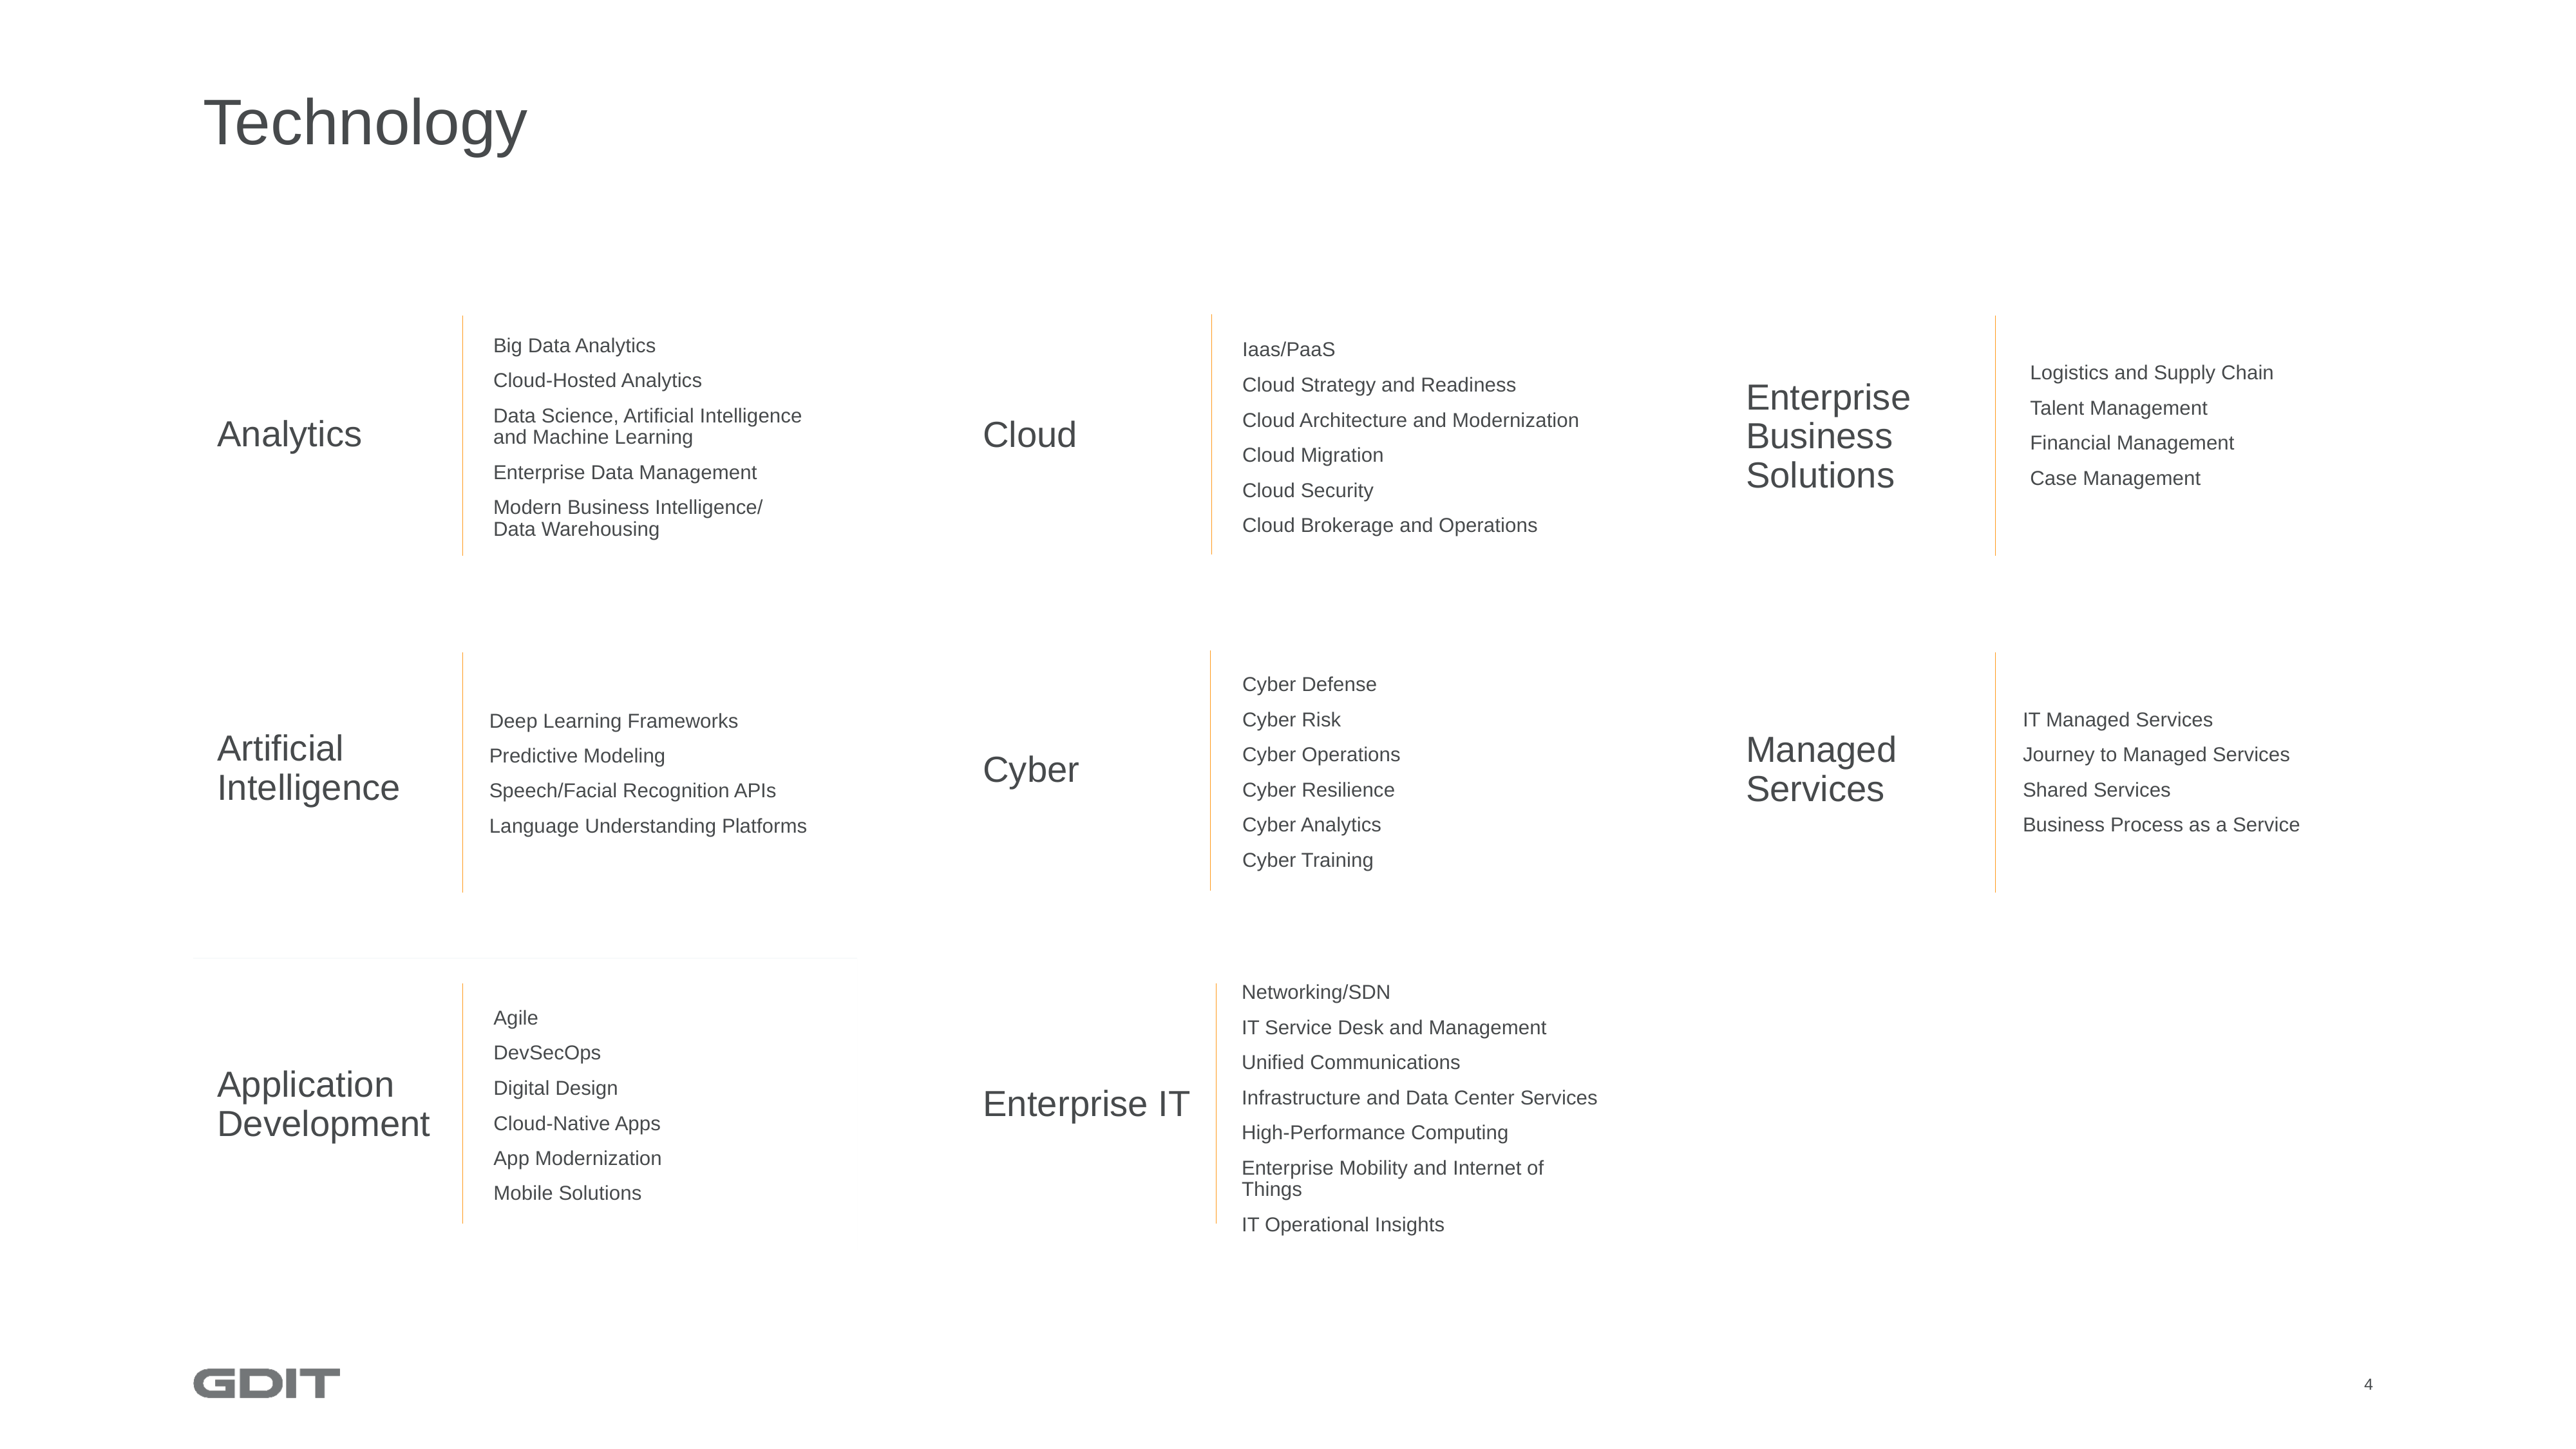

# Technology

Logistics and Supply Chain
Talent Management
Financial Management
Case Management
Big Data Analytics
Cloud-Hosted Analytics
Data Science, Artificial Intelligence
and Machine Learning
Enterprise Data Management
Modern Business Intelligence/
Data Warehousing
Iaas/PaaS
Cloud Strategy and Readiness
Cloud Architecture and Modernization
Cloud Migration
Cloud Security
Cloud Brokerage and Operations
Analytics
Cloud
Enterprise Business Solutions

Cyber Defense
Cyber Risk
Cyber Operations
Cyber Resilience
Cyber Analytics
Cyber Training
IT Managed Services
Journey to Managed Services
Shared Services
Business Process as a Service
Deep Learning Frameworks
Predictive Modeling
Speech/Facial Recognition APIs
Language Understanding Platforms
Artificial Intelligence
Cyber
Managed Services

Agile
DevSecOps
Digital Design
Cloud-Native Apps
App Modernization
Mobile Solutions
Networking/SDN
IT Service Desk and Management
Unified Communications
Infrastructure and Data Center Services
High-Performance Computing
Enterprise Mobility and Internet of Things
IT Operational Insights
Enterprise IT
Application Development
4